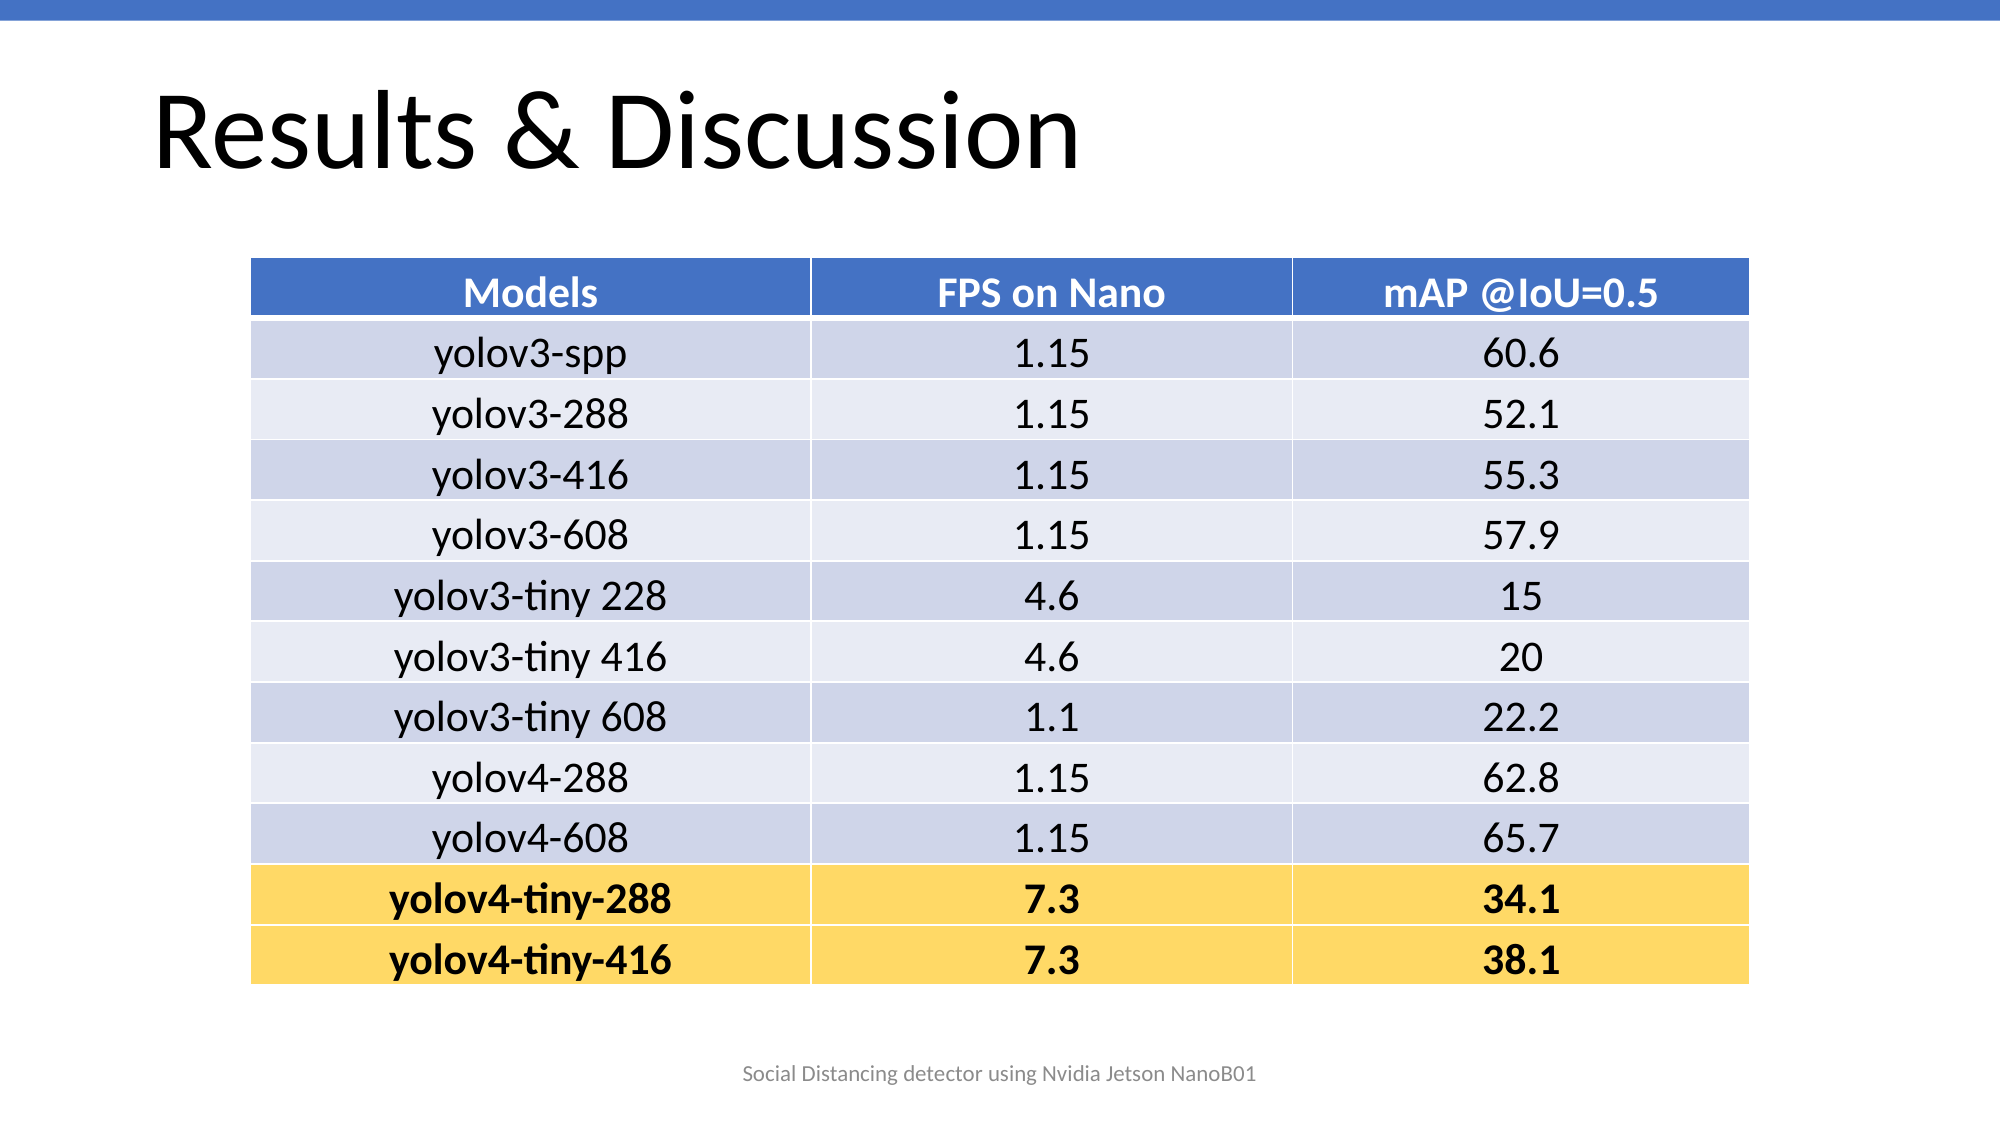

Results & Discussion
| Models | FPS on Nano | mAP @IoU=0.5 |
| --- | --- | --- |
| yolov3-spp | 1.15 | 60.6 |
| yolov3-288 | 1.15 | 52.1 |
| yolov3-416 | 1.15 | 55.3 |
| yolov3-608 | 1.15 | 57.9 |
| yolov3-tiny 228 | 4.6 | 15 |
| yolov3-tiny 416 | 4.6 | 20 |
| yolov3-tiny 608 | 1.1 | 22.2 |
| yolov4-288 | 1.15 | 62.8 |
| yolov4-608 | 1.15 | 65.7 |
| yolov4-tiny-288 | 7.3 | 34.1 |
| yolov4-tiny-416 | 7.3 | 38.1 |
Social Distancing detector using Nvidia Jetson NanoB01